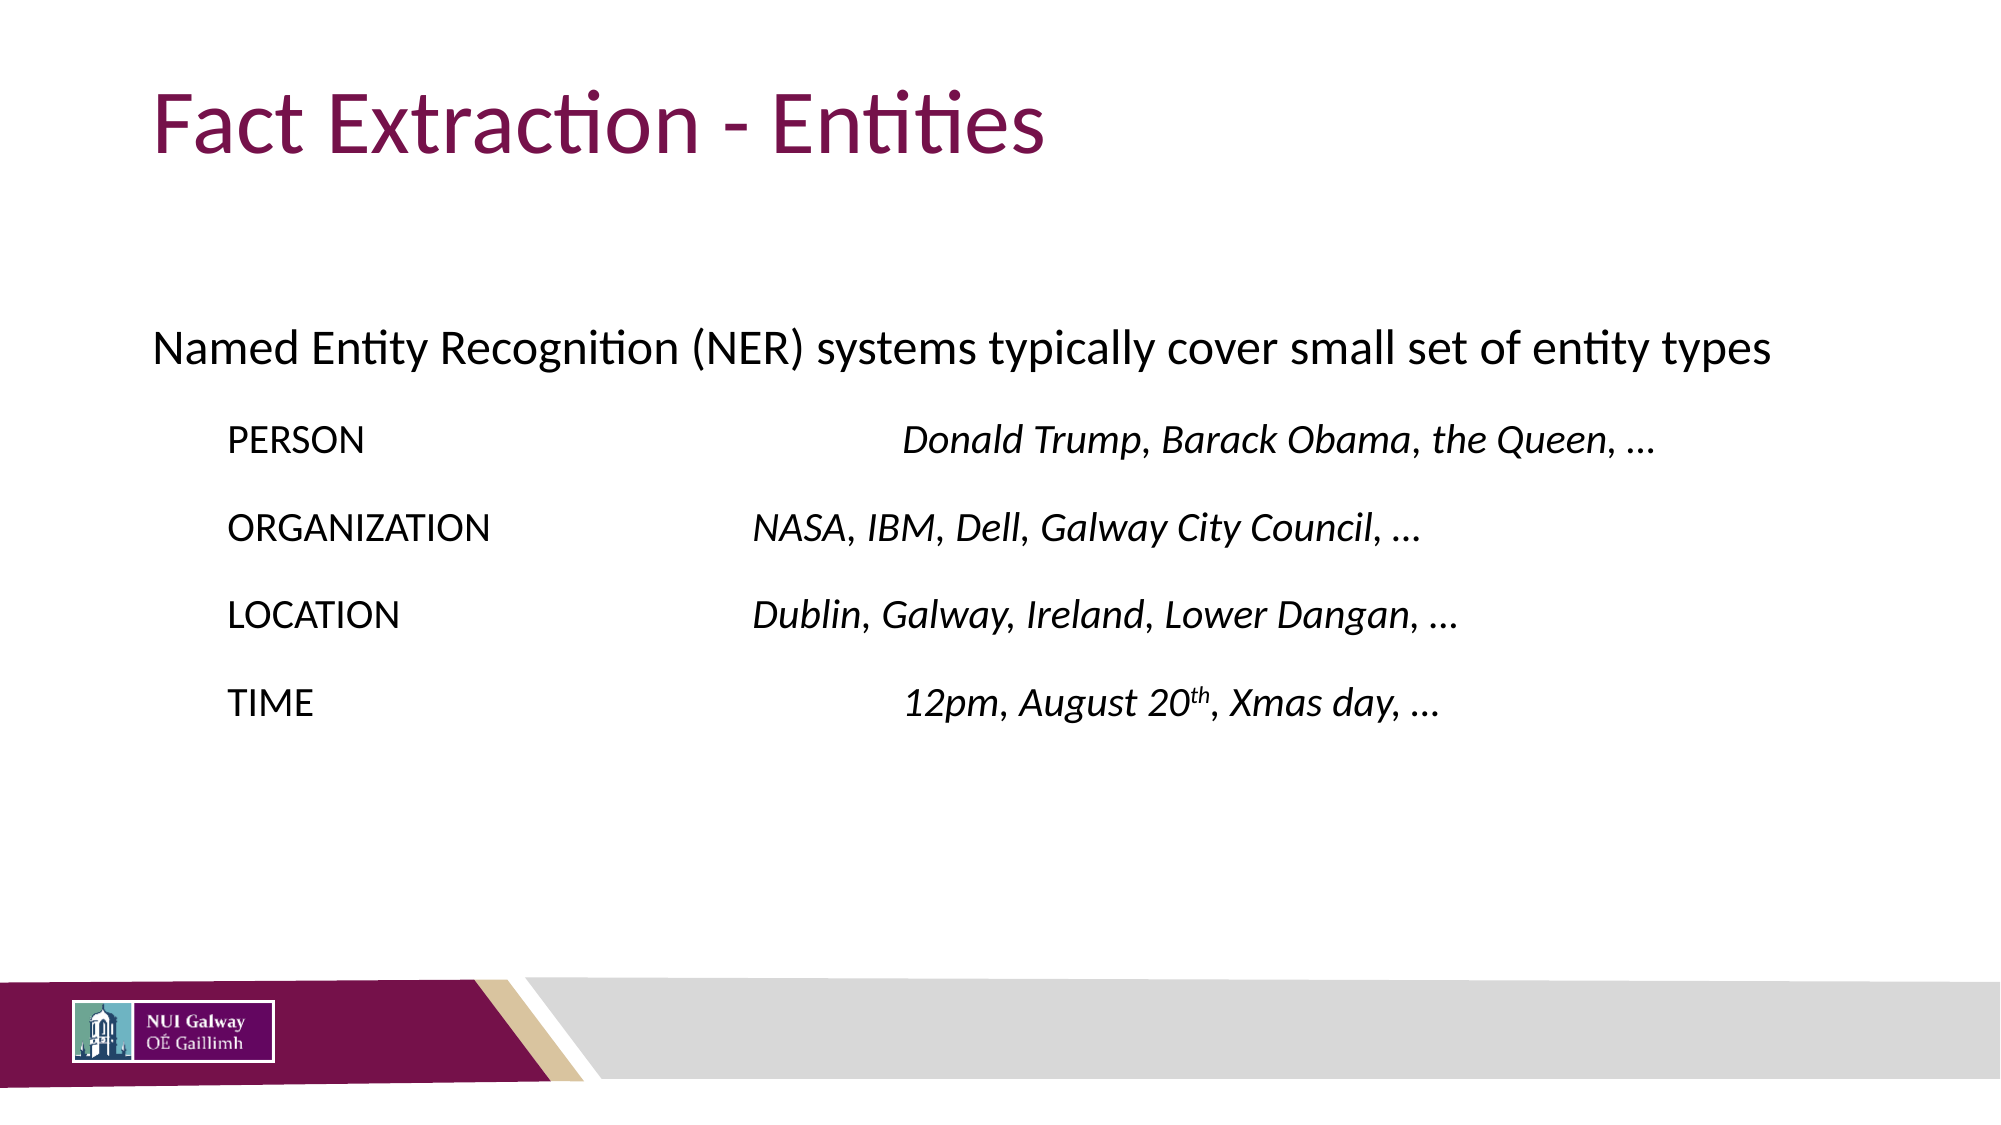

# Fact Extraction - Entities
Named Entity Recognition (NER) systems typically cover small set of entity types
PERSON				Donald Trump, Barack Obama, the Queen, …
ORGANIZATION		NASA, IBM, Dell, Galway City Council, …
LOCATION			Dublin, Galway, Ireland, Lower Dangan, …
TIME				12pm, August 20th, Xmas day, …